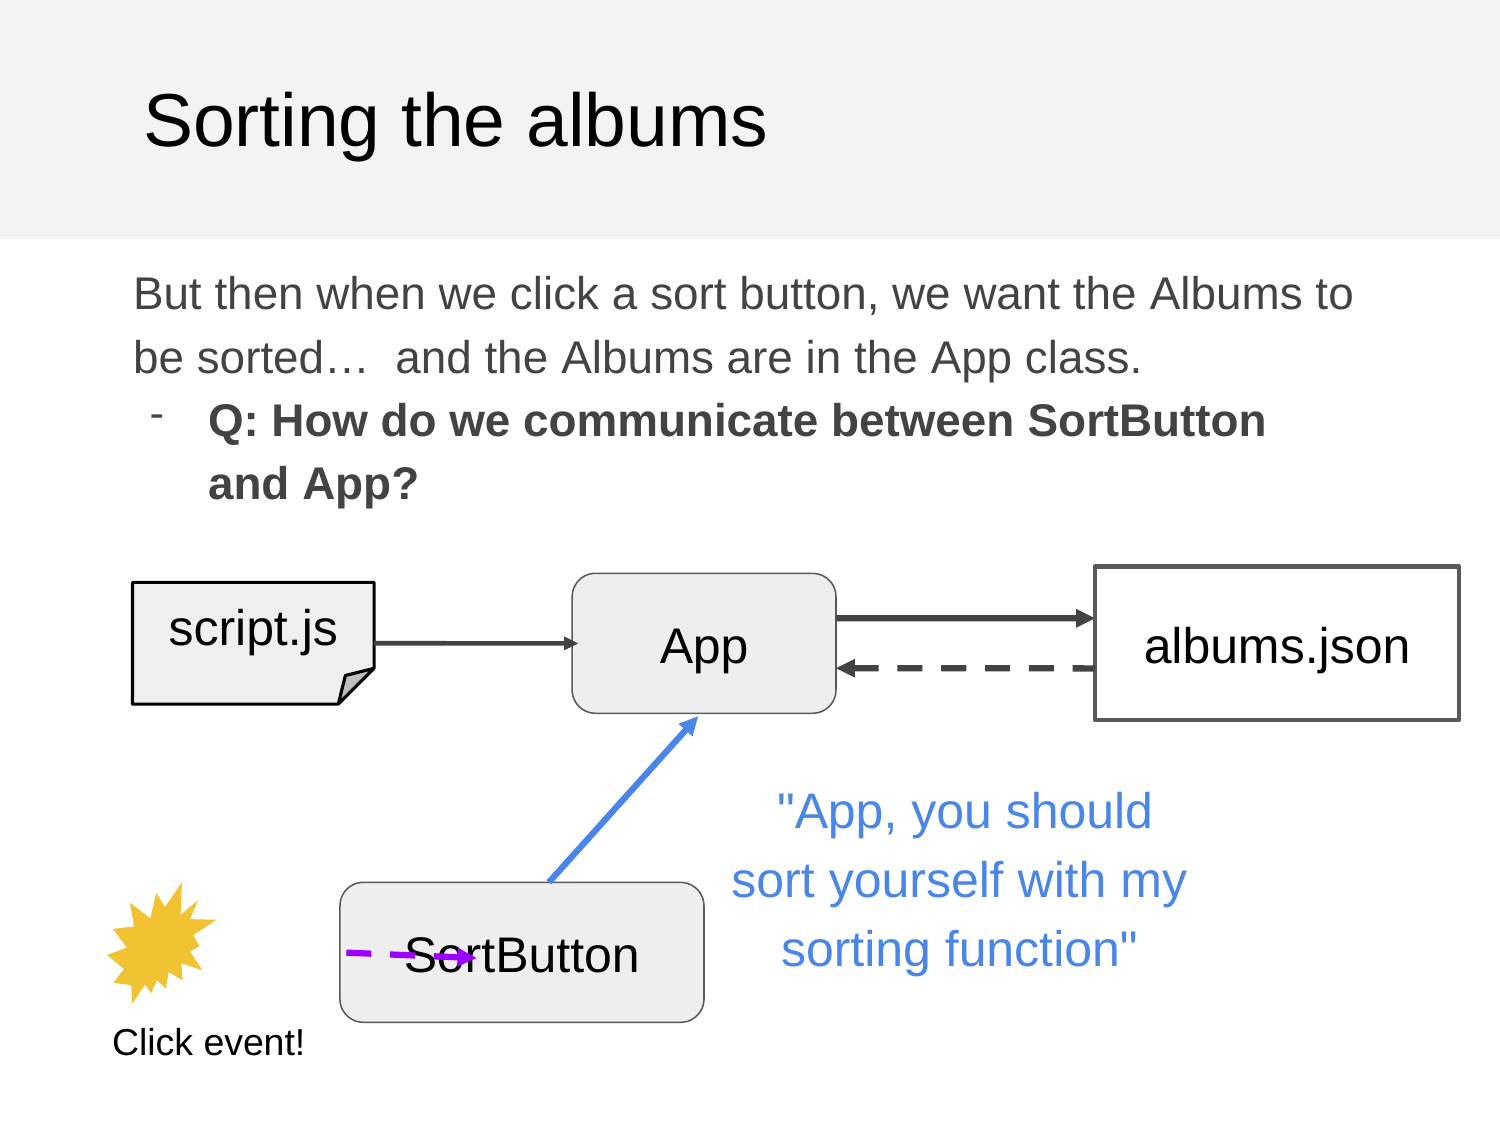

Sorting the albums
But then when we click a sort button, we want the Albums to be sorted…  and the Albums are in the App class.
Q: How do we communicate between SortButton and App?
albums.json
App
script.js

 "App, you should sort yourself with my sorting function"

SortButton

Click event!